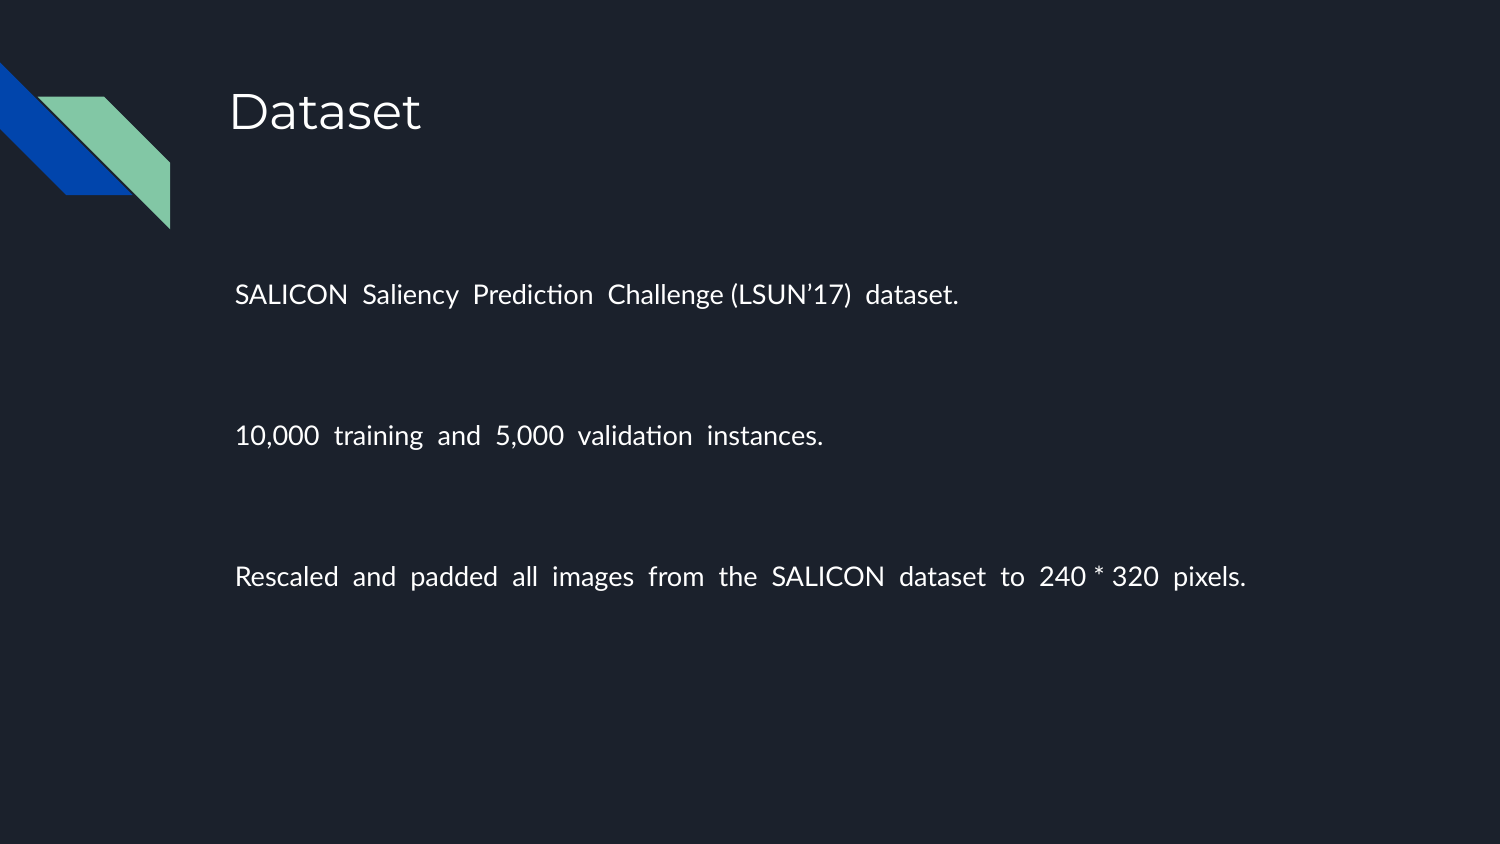

# Dataset
 SALICON  Saliency  Prediction  Challenge (LSUN’17)  dataset.

 10,000  training  and  5,000  validation  instances.

 Rescaled  and  padded  all  images  from  the  SALICON  dataset  to  240 * 320  pixels.